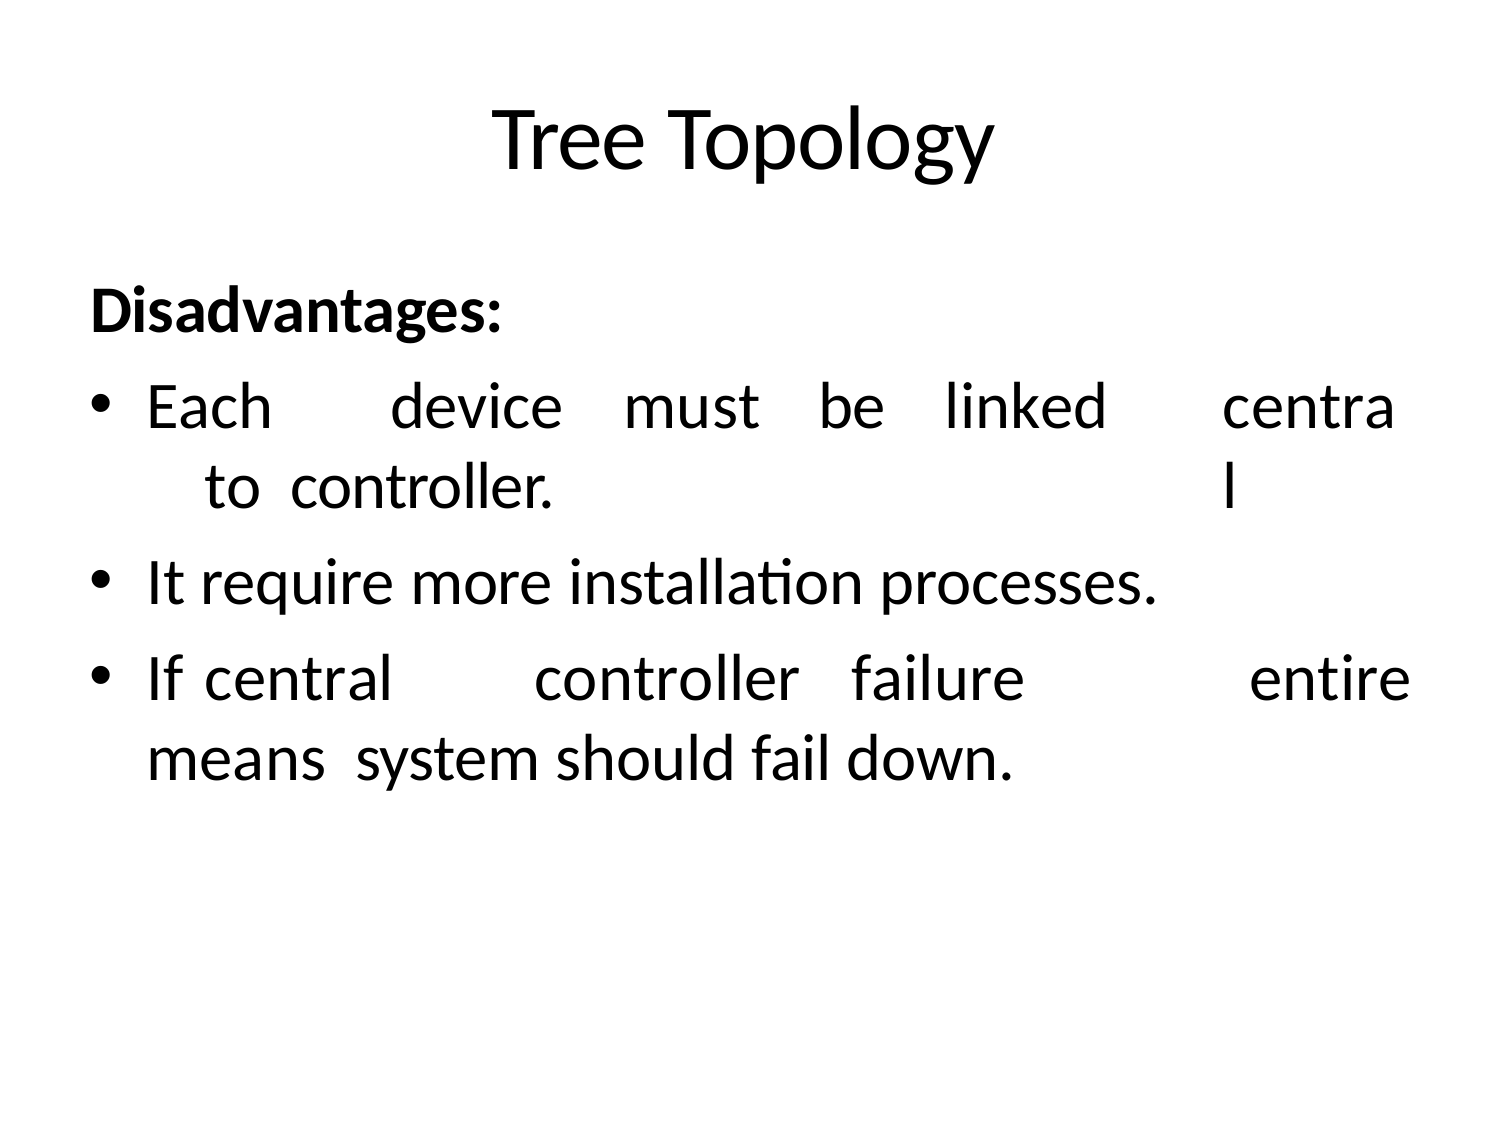

# Tree Topology
Disadvantages:
Each	device	must	be	linked	to  controller.
It require more installation processes.
If	central	controller	failure	means  system should fail down.
central
entire